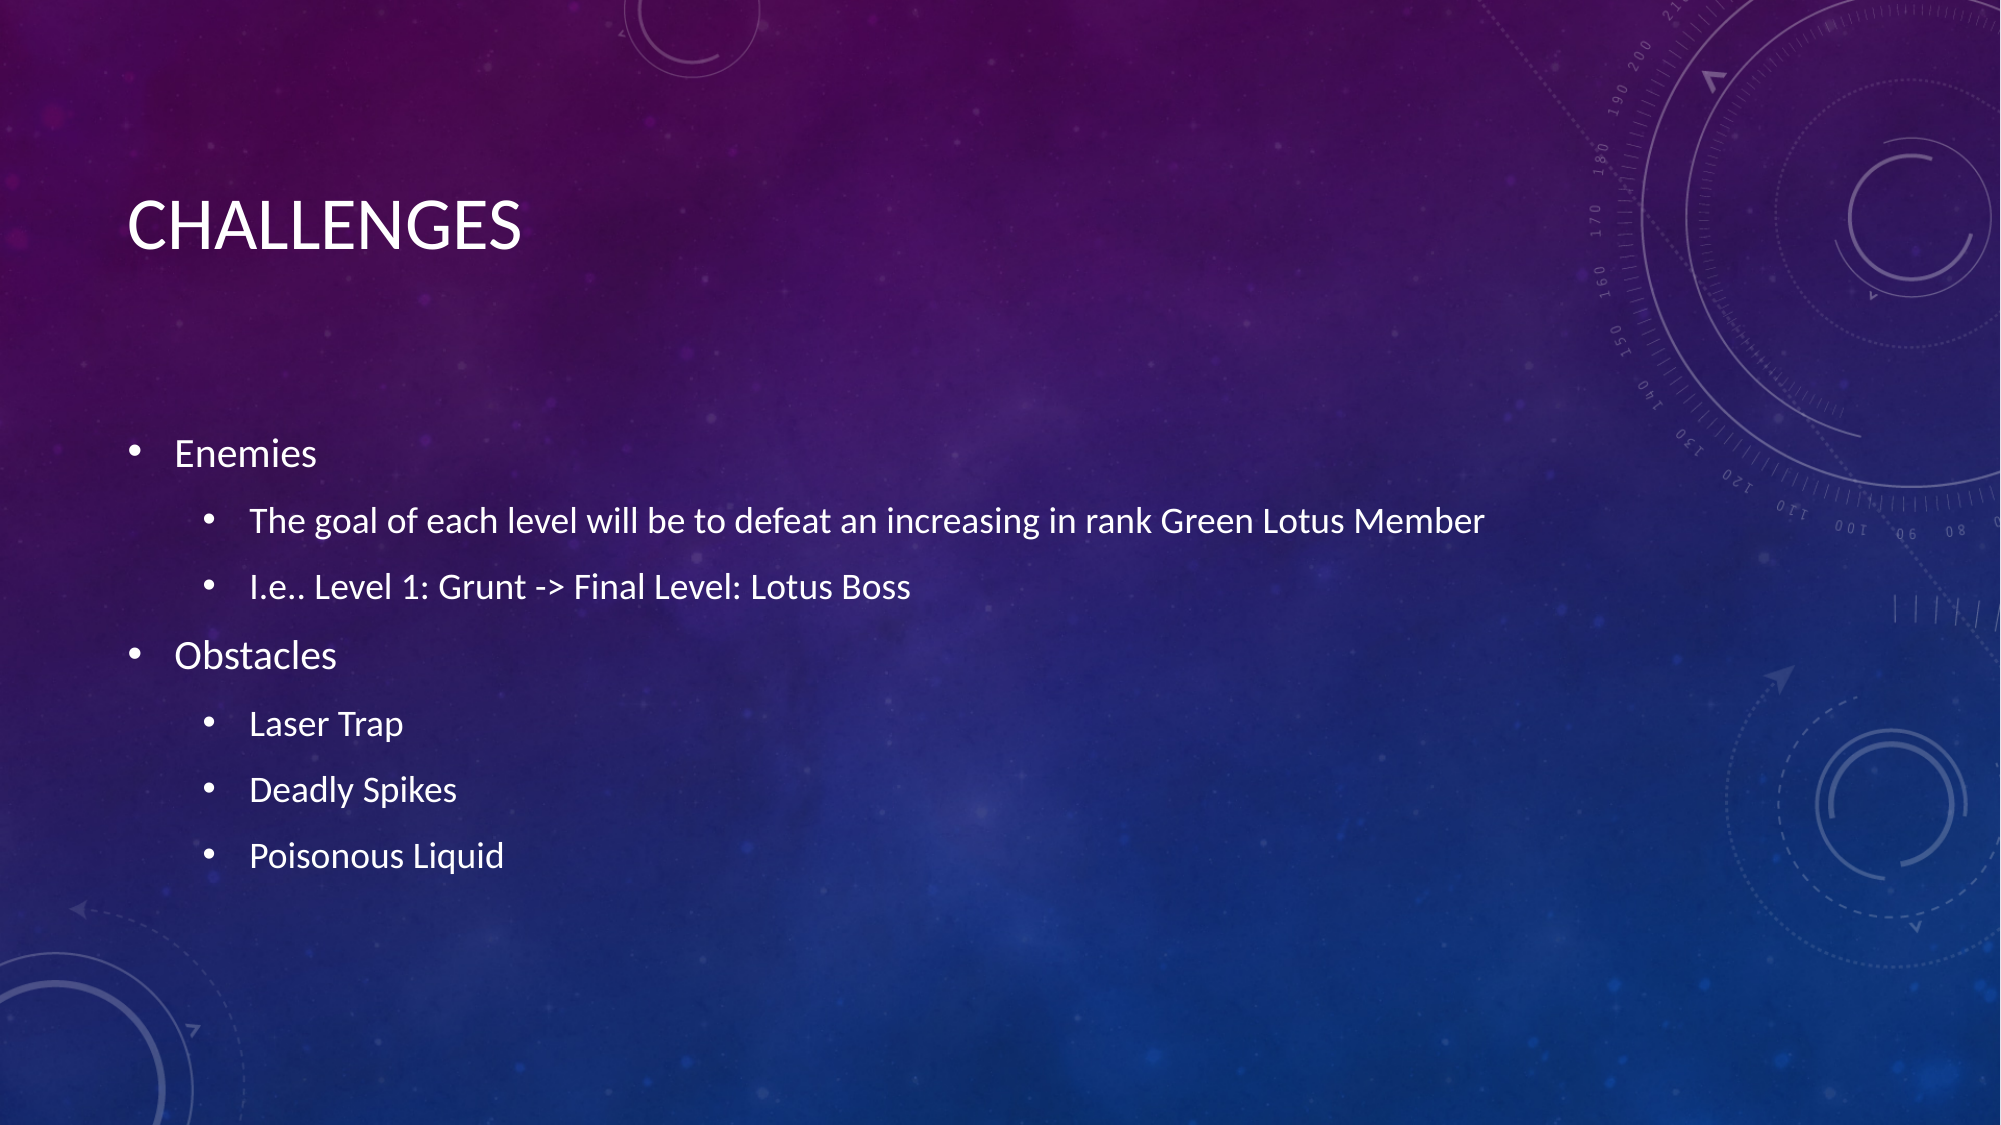

# Challenges
Enemies
The goal of each level will be to defeat an increasing in rank Green Lotus Member
I.e.. Level 1: Grunt -> Final Level: Lotus Boss
Obstacles
Laser Trap
Deadly Spikes
Poisonous Liquid